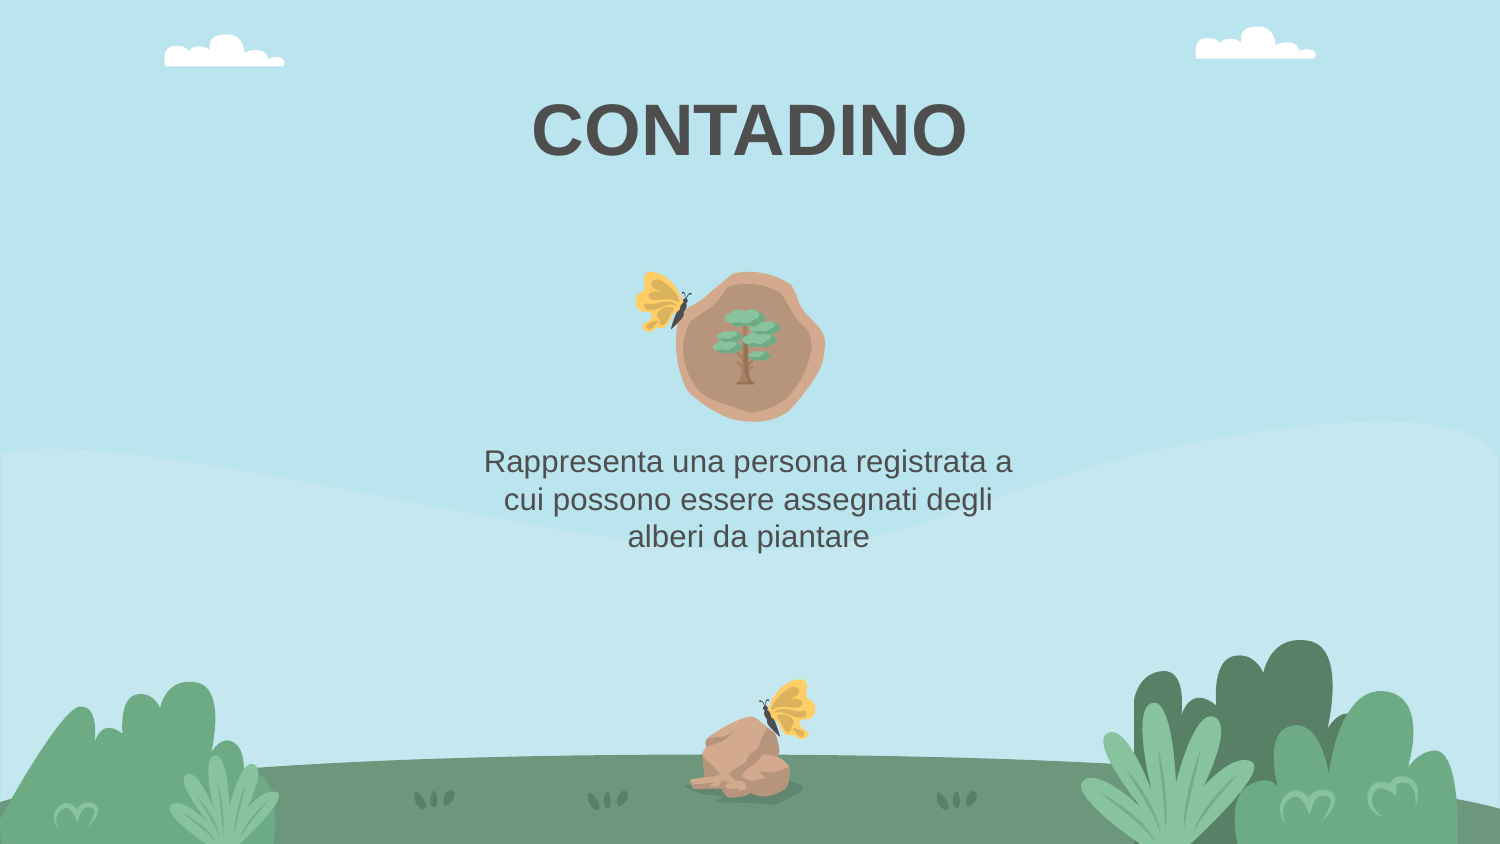

CONTADINO

Rappresenta una persona registrata a cui possono essere assegnati degli alberi da piantare